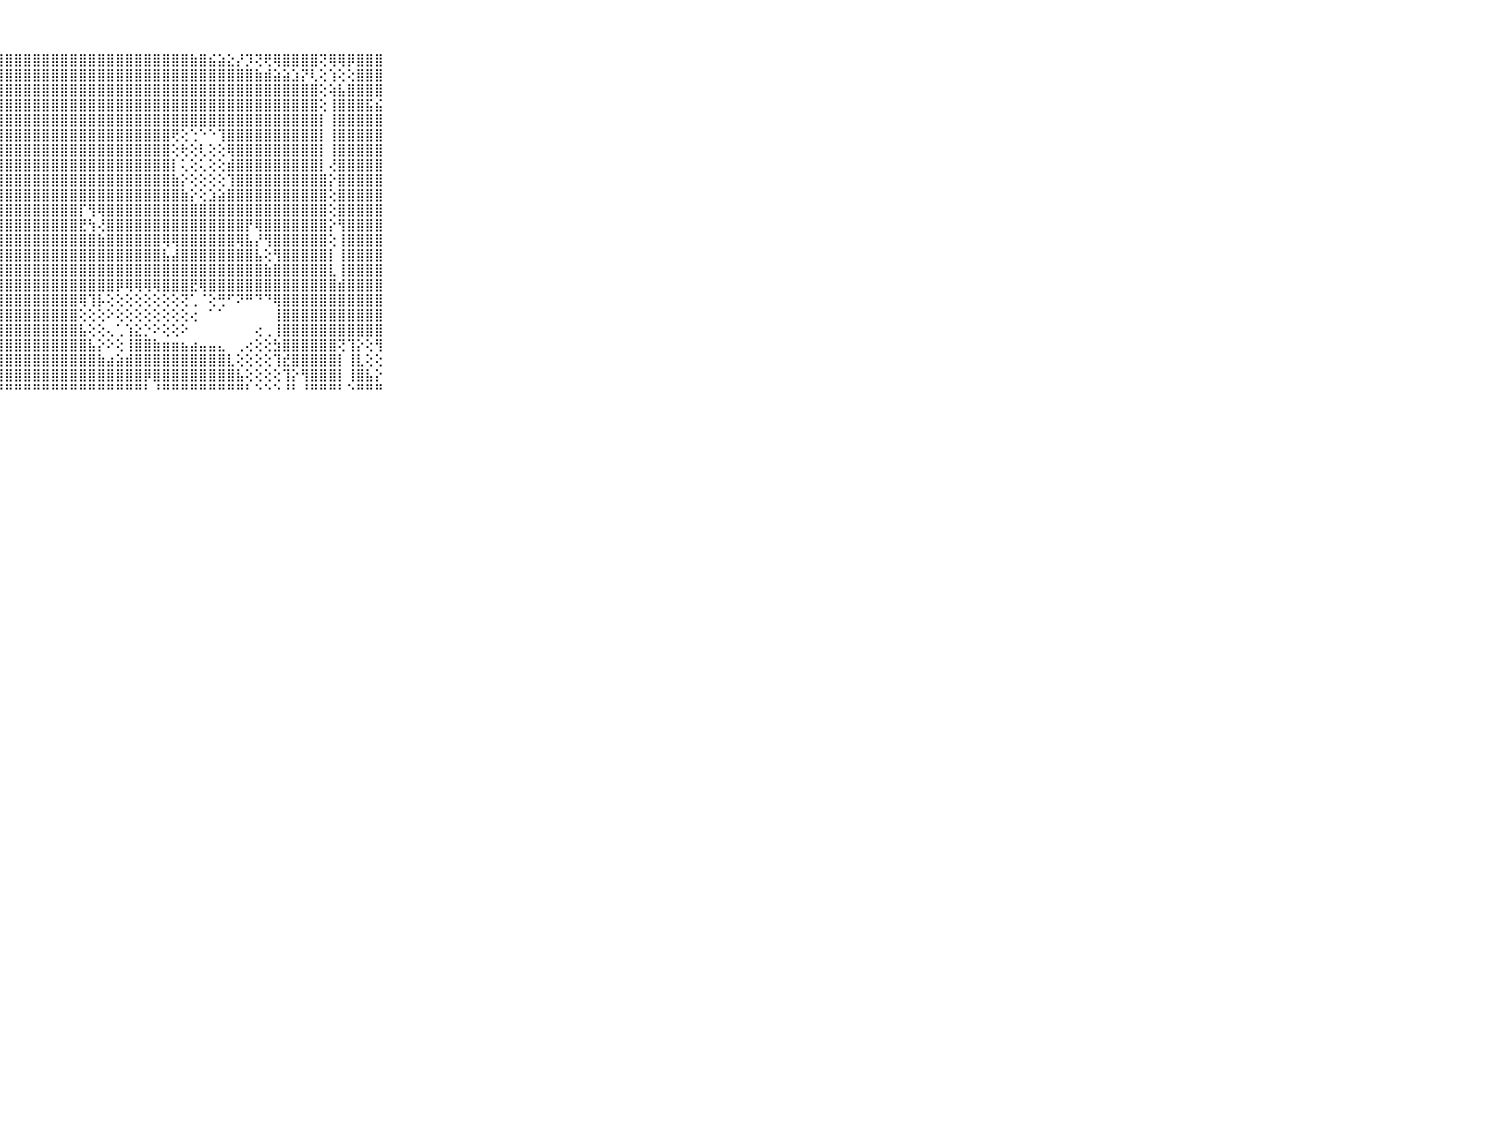

⠀⠀⠀⠀⠀⠀⠀⠀⠀⠀⠀⣿⣿⣿⣿⣿⣿⣿⣿⣿⣿⣿⣿⣿⣿⣿⣿⣿⣿⣿⣿⣿⣿⣿⣿⣿⣿⣿⣿⣿⣿⣿⣿⣿⣿⣿⣿⣿⣷⣿⣮⣵⣕⡜⡹⢝⢟⢿⣿⣿⣿⣿⢝⢿⢿⡿⣿⣿⣿⠀⠀⠀⠀⠀⠀⠀⠀⠀⠀⠀⠀
⠀⠀⠀⠀⠀⠀⠀⠀⠀⠀⠀⣿⣿⣿⣿⣿⣿⣿⣿⣿⣿⣿⣿⣿⣿⣿⣿⣿⣿⣿⣿⣿⣿⣿⣿⣿⣿⣿⣿⣿⣿⣿⣿⣿⣿⣿⣿⣿⣿⣿⣿⣿⣿⣿⣿⣷⣾⣵⣵⣱⡝⢇⢕⢱⢕⢕⣿⣿⣿⠀⠀⠀⠀⠀⠀⠀⠀⠀⠀⠀⠀
⠀⠀⠀⠀⠀⠀⠀⠀⠀⠀⠀⣿⣿⣿⣿⣿⣿⣿⣿⣿⣿⣿⣿⣿⣿⣿⣿⣿⣿⣿⣿⣿⣿⣿⣿⣿⣿⣿⣿⣿⣿⣿⣿⣿⣿⣿⣿⣿⣿⣿⣿⣿⣿⣿⣿⣿⣿⣿⣿⣿⣿⣿⢕⢵⣧⣿⣿⣿⣿⠀⠀⠀⠀⠀⠀⠀⠀⠀⠀⠀⠀
⠀⠀⠀⠀⠀⠀⠀⠀⠀⠀⠀⣿⣿⣿⣿⣿⣿⣿⣿⣿⣿⣿⣿⣿⣿⣿⣿⣿⣿⣿⣿⣿⣿⣿⣿⣿⣿⣿⣿⣿⣿⣿⣿⣿⣿⣿⣿⣿⣿⣿⣿⣿⣿⣿⣿⣿⣿⣿⣿⣿⣿⣿⢕⢸⣿⣿⣿⣯⣮⠀⠀⠀⠀⠀⠀⠀⠀⠀⠀⠀⠀
⠀⠀⠀⠀⠀⠀⠀⠀⠀⠀⠀⣿⣿⣿⣿⣿⣿⣿⣿⣿⣿⣿⣿⣿⣿⣿⣿⣿⣿⣿⣿⣿⣿⣿⣿⣿⣿⣿⣿⣿⣿⣿⣿⣿⣿⣿⣿⣿⣿⣿⣿⣿⣿⣿⣿⣿⣿⣿⣿⣿⣿⣿⡇⢸⣿⣿⣿⣿⣿⠀⠀⠀⠀⠀⠀⠀⠀⠀⠀⠀⠀
⠀⠀⠀⠀⠀⠀⠀⠀⠀⠀⠀⣿⣿⣿⣿⣿⣿⣿⣿⣿⣿⣿⣿⣿⣿⣿⣿⣿⣿⣿⣿⣿⣿⣿⣿⣿⣿⣿⣿⣿⣿⣿⣿⣿⣿⣿⢟⢕⢑⠑⠑⢹⣿⣿⣿⣿⣿⣿⣿⣿⣿⣿⡇⢸⣿⣿⣿⣿⣿⠀⠀⠀⠀⠀⠀⠀⠀⠀⠀⠀⠀
⠀⠀⠀⠀⠀⠀⠀⠀⠀⠀⠀⣿⣿⣿⣿⣿⣿⣿⣿⣿⣿⣿⣿⣿⣿⣿⣿⣿⣿⣿⣿⣿⣿⣿⣿⣿⣿⣿⣿⣿⣿⣿⣿⣿⣿⣿⢕⢗⢕⢇⢕⢕⢿⣿⣿⣿⣿⣿⣿⣿⣿⣿⡇⢸⣿⣿⣿⣿⣿⠀⠀⠀⠀⠀⠀⠀⠀⠀⠀⠀⠀
⠀⠀⠀⠀⠀⠀⠀⠀⠀⠀⠀⣿⣿⣿⣿⣿⣿⣿⣿⣿⣿⣿⣿⣿⣿⣿⣿⣿⣿⣿⣿⣿⣿⣿⣿⣿⣿⣿⣿⣿⣿⣿⣿⣿⣿⣿⡇⢅⢕⢅⢕⢕⣾⣿⣿⣿⣿⣿⣿⣿⣿⣿⡇⢜⣿⣿⣿⣿⣿⠀⠀⠀⠀⠀⠀⠀⠀⠀⠀⠀⠀
⠀⠀⠀⠀⠀⠀⠀⠀⠀⠀⠀⣿⣿⣿⣿⣿⣿⣿⣿⣿⣿⣿⣿⣿⣿⣿⣿⣿⣿⣿⣿⣿⣿⣿⣿⣿⣿⣿⣿⣿⣿⣿⣿⣿⣿⣿⣷⡕⢕⢕⢕⢕⢹⣿⣿⣿⣿⣿⣿⣿⣿⣿⣿⡕⣿⣿⣿⣿⣿⠀⠀⠀⠀⠀⠀⠀⠀⠀⠀⠀⠀
⠀⠀⠀⠀⠀⠀⠀⠀⠀⠀⠀⣿⣿⣿⣿⣿⣿⣿⣿⣿⣿⣿⣿⣿⣿⣿⣿⣿⣿⣿⣿⣿⣿⣿⣿⣿⣿⣿⣿⣿⣿⣿⣿⣿⣿⣿⣿⣷⡕⢕⣱⣵⣿⣿⣿⣿⣿⣿⣿⣿⣿⣿⣿⢕⣿⣿⣿⣿⣿⠀⠀⠀⠀⠀⠀⠀⠀⠀⠀⠀⠀
⠀⠀⠀⠀⠀⠀⠀⠀⠀⠀⠀⣿⣿⣿⣿⣿⣿⣿⣿⣿⣿⣿⣿⣿⣿⣿⣿⣿⣿⣿⣿⣿⣿⣿⣿⣿⡏⢻⢿⣿⣿⣿⣿⣿⣿⣿⣿⣿⣿⣿⣿⣿⣿⣿⣿⣿⣿⣿⣿⣿⣿⣿⣿⢕⣿⣿⣿⣿⣿⠀⠀⠀⠀⠀⠀⠀⠀⠀⠀⠀⠀
⠀⠀⠀⠀⠀⠀⠀⠀⠀⠀⠀⣿⣿⣿⣿⣿⣿⣿⣿⣿⣿⣿⣿⣿⣿⣿⣿⣿⣿⣿⣿⣿⣿⣿⣿⣿⣟⢳⢜⣿⣿⣿⣿⣿⣿⣿⣿⣿⣿⣿⣿⣿⣿⣿⡟⢿⣿⣿⣿⣿⣿⣿⣿⡕⢻⣿⣿⣿⣿⠀⠀⠀⠀⠀⠀⠀⠀⠀⠀⠀⠀
⠀⠀⠀⠀⠀⠀⠀⠀⠀⠀⠀⣿⣿⣿⣿⣿⣿⣿⣿⣿⣿⣿⣿⣿⣿⣿⣿⣿⣿⣿⣿⣿⣿⣿⣿⣿⣿⣿⣷⣿⣿⣿⣿⣿⣿⢿⢿⣿⣿⣿⣿⣿⣿⢿⣧⡜⢻⣿⣿⣿⣿⣿⣿⢕⢸⣿⣿⣿⣿⠀⠀⠀⠀⠀⠀⠀⠀⠀⠀⠀⠀
⠀⠀⠀⠀⠀⠀⠀⠀⠀⠀⠀⣿⣿⣿⣿⣿⣿⣿⣿⣿⣿⣿⣿⣿⣿⣿⣿⣿⣿⣿⣿⣿⣿⣿⣿⣿⣿⣿⣿⣿⣿⣿⣿⣿⣿⣧⣼⣿⣿⣿⣿⣿⣿⣿⣿⣧⢕⢻⣿⣿⣿⣿⣿⡇⢸⣿⣿⣿⣿⠀⠀⠀⠀⠀⠀⠀⠀⠀⠀⠀⠀
⠀⠀⠀⠀⠀⠀⠀⠀⠀⠀⠀⣿⣿⣿⣿⣿⣿⣿⣿⣿⣿⣿⣿⣿⣿⣿⣿⣿⣿⣿⣿⣿⣿⣿⣿⣿⣿⣿⣿⣿⣿⣿⣿⣿⣿⣿⣿⣿⣿⣿⣿⣿⣿⣿⣿⣿⣷⣿⣿⣿⣿⣿⣿⣇⢸⣿⣿⣿⣿⠀⠀⠀⠀⠀⠀⠀⠀⠀⠀⠀⠀
⠀⠀⠀⠀⠀⠀⠀⠀⠀⠀⠀⣿⣿⣿⣿⣿⣿⣿⣿⣿⣿⣿⣿⣿⣿⣿⣿⣿⣿⣿⣿⣿⣿⣿⣿⣿⣿⣿⣿⣿⡿⢿⢿⢿⢿⣿⣿⣿⣟⢿⣿⣿⣿⣿⣿⣿⣿⣿⣿⣿⣿⣿⣿⣿⣾⣿⣿⣿⣿⠀⠀⠀⠀⠀⠀⠀⠀⠀⠀⠀⠀
⠀⠀⠀⠀⠀⠀⠀⠀⠀⠀⠀⣿⣿⣿⣿⣿⣿⣿⣿⣿⣿⣿⣿⣿⣿⣿⣿⣿⣿⣿⣿⣿⣿⣿⣿⣿⢿⢹⡧⢕⢕⢕⢕⢕⢕⢕⢕⢝⢁⠈⢕⢛⠋⠝⠛⠙⠙⢿⣿⣿⣿⣿⣿⣿⣿⣿⣿⣿⣿⠀⠀⠀⠀⠀⠀⠀⠀⠀⠀⠀⠀
⠀⠀⠀⠀⠀⠀⠀⠀⠀⠀⠀⣿⣿⣿⣿⣿⣿⣿⣿⣿⣿⣿⣿⣿⣿⣿⣿⣿⣿⣿⣿⣿⣿⣿⣿⣿⢕⢕⢕⠕⢕⢕⢕⢕⢕⢕⢕⢕⢔⠀⠁⠁⠀⠀⠀⠀⠀⢸⣿⣿⣿⣿⣿⣿⣿⣿⣿⣿⣿⠀⠀⠀⠀⠀⠀⠀⠀⠀⠀⠀⠀
⠀⠀⠀⠀⠀⠀⠀⠀⠀⠀⠀⣿⣿⣿⣿⣿⣿⣿⣿⣿⣿⣿⣿⣿⣿⣿⣿⣿⣿⣿⣿⣿⣿⣿⣿⣿⣧⢕⢕⢄⢁⢱⣕⡑⠕⢕⢕⠕⠀⠀⠀⠀⠀⠀⠀⢔⢀⢸⣿⣿⣿⣿⣿⣿⣿⣿⣿⣿⣿⠀⠀⠀⠀⠀⠀⠀⠀⠀⠀⠀⠀
⠀⠀⠀⠀⠀⠀⠀⠀⠀⠀⠀⣿⣿⣿⣿⣿⣿⣿⣿⣿⣿⣿⣿⣿⣿⣿⣿⣿⣿⣿⣿⣿⣿⣿⣿⣿⣿⣧⡕⠕⢕⢸⣿⣿⣷⣶⣶⣦⣴⣤⣤⣄⠀⢀⢔⢕⢕⣳⣿⣿⣿⣿⣿⣿⢝⢹⡕⢕⢻⠀⠀⠀⠀⠀⠀⠀⠀⠀⠀⠀⠀
⠀⠀⠀⠀⠀⠀⠀⠀⠀⠀⠀⣿⣿⣿⣿⣿⣿⣿⣿⣿⣿⣿⣿⣿⣿⣿⣿⣿⣿⣿⣿⣿⣿⣿⣿⣿⣿⣿⣷⣴⣵⣾⣿⣿⣿⣿⣿⣿⣿⣿⣿⣿⣇⢕⢕⢕⢕⢹⣞⣿⣿⣿⣿⣿⡇⢸⣇⢕⢕⠀⠀⠀⠀⠀⠀⠀⠀⠀⠀⠀⠀
⠀⠀⠀⠀⠀⠀⠀⠀⠀⠀⠀⣿⣿⣿⣿⣿⣿⣿⣿⣿⣿⣿⣿⣿⣿⣿⣿⣿⣿⣿⣿⣿⣿⣿⣿⣿⣿⣿⣿⣿⣿⣿⣿⡿⣿⣿⣿⣿⣿⣿⣿⣿⣿⣧⢕⢕⢕⢕⢹⡕⢻⣿⣿⣿⡇⢸⣿⣧⡕⠀⠀⠀⠀⠀⠀⠀⠀⠀⠀⠀⠀
⠀⠀⠀⠀⠀⠀⠀⠀⠀⠀⠀⠛⠛⠛⠛⠛⠛⠛⠛⠛⠛⠛⠛⠛⠛⠛⠛⠛⠛⠛⠛⠛⠛⠛⠛⠛⠛⠛⠛⠛⠛⠛⠛⠃⠘⠛⠛⠛⠛⠛⠛⠛⠛⠛⠃⠑⠑⠑⠘⠃⠘⠛⠛⠛⠃⠑⠛⠛⠛⠀⠀⠀⠀⠀⠀⠀⠀⠀⠀⠀⠀